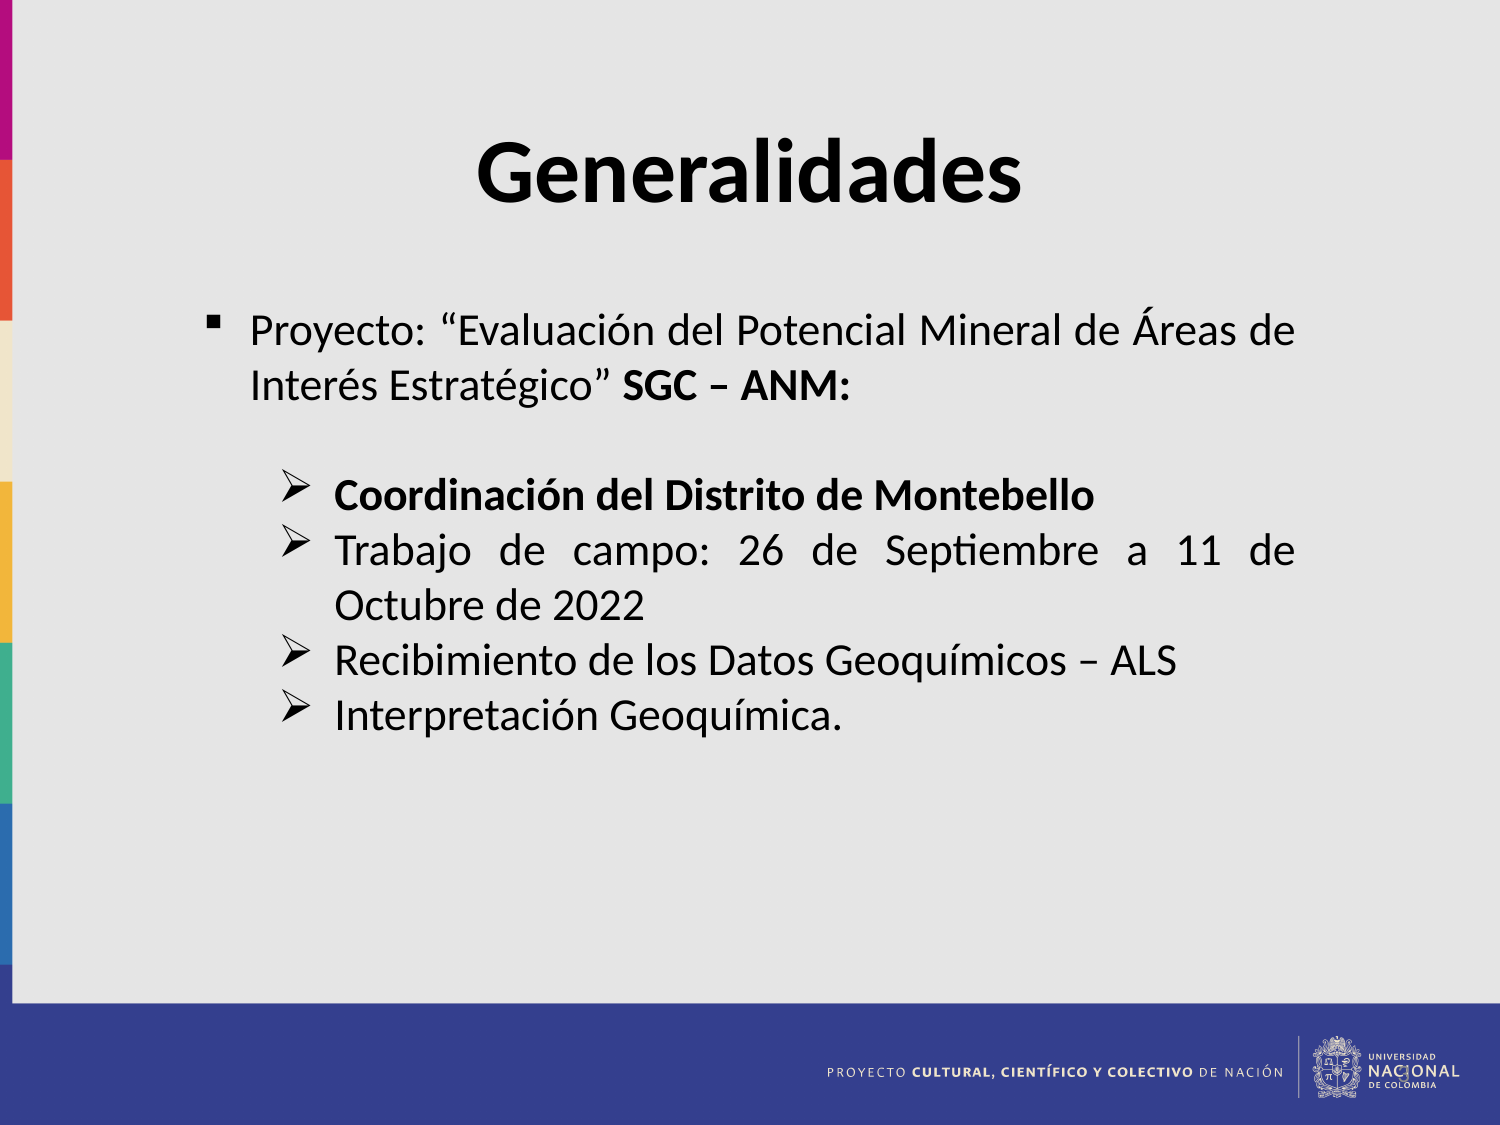

# Generalidades
Proyecto: “Evaluación del Potencial Mineral de Áreas de Interés Estratégico” SGC – ANM:

Coordinación del Distrito de Montebello
Trabajo de campo: 26 de Septiembre a 11 de Octubre de 2022
Recibimiento de los Datos Geoquímicos – ALS
Interpretación Geoquímica.

3